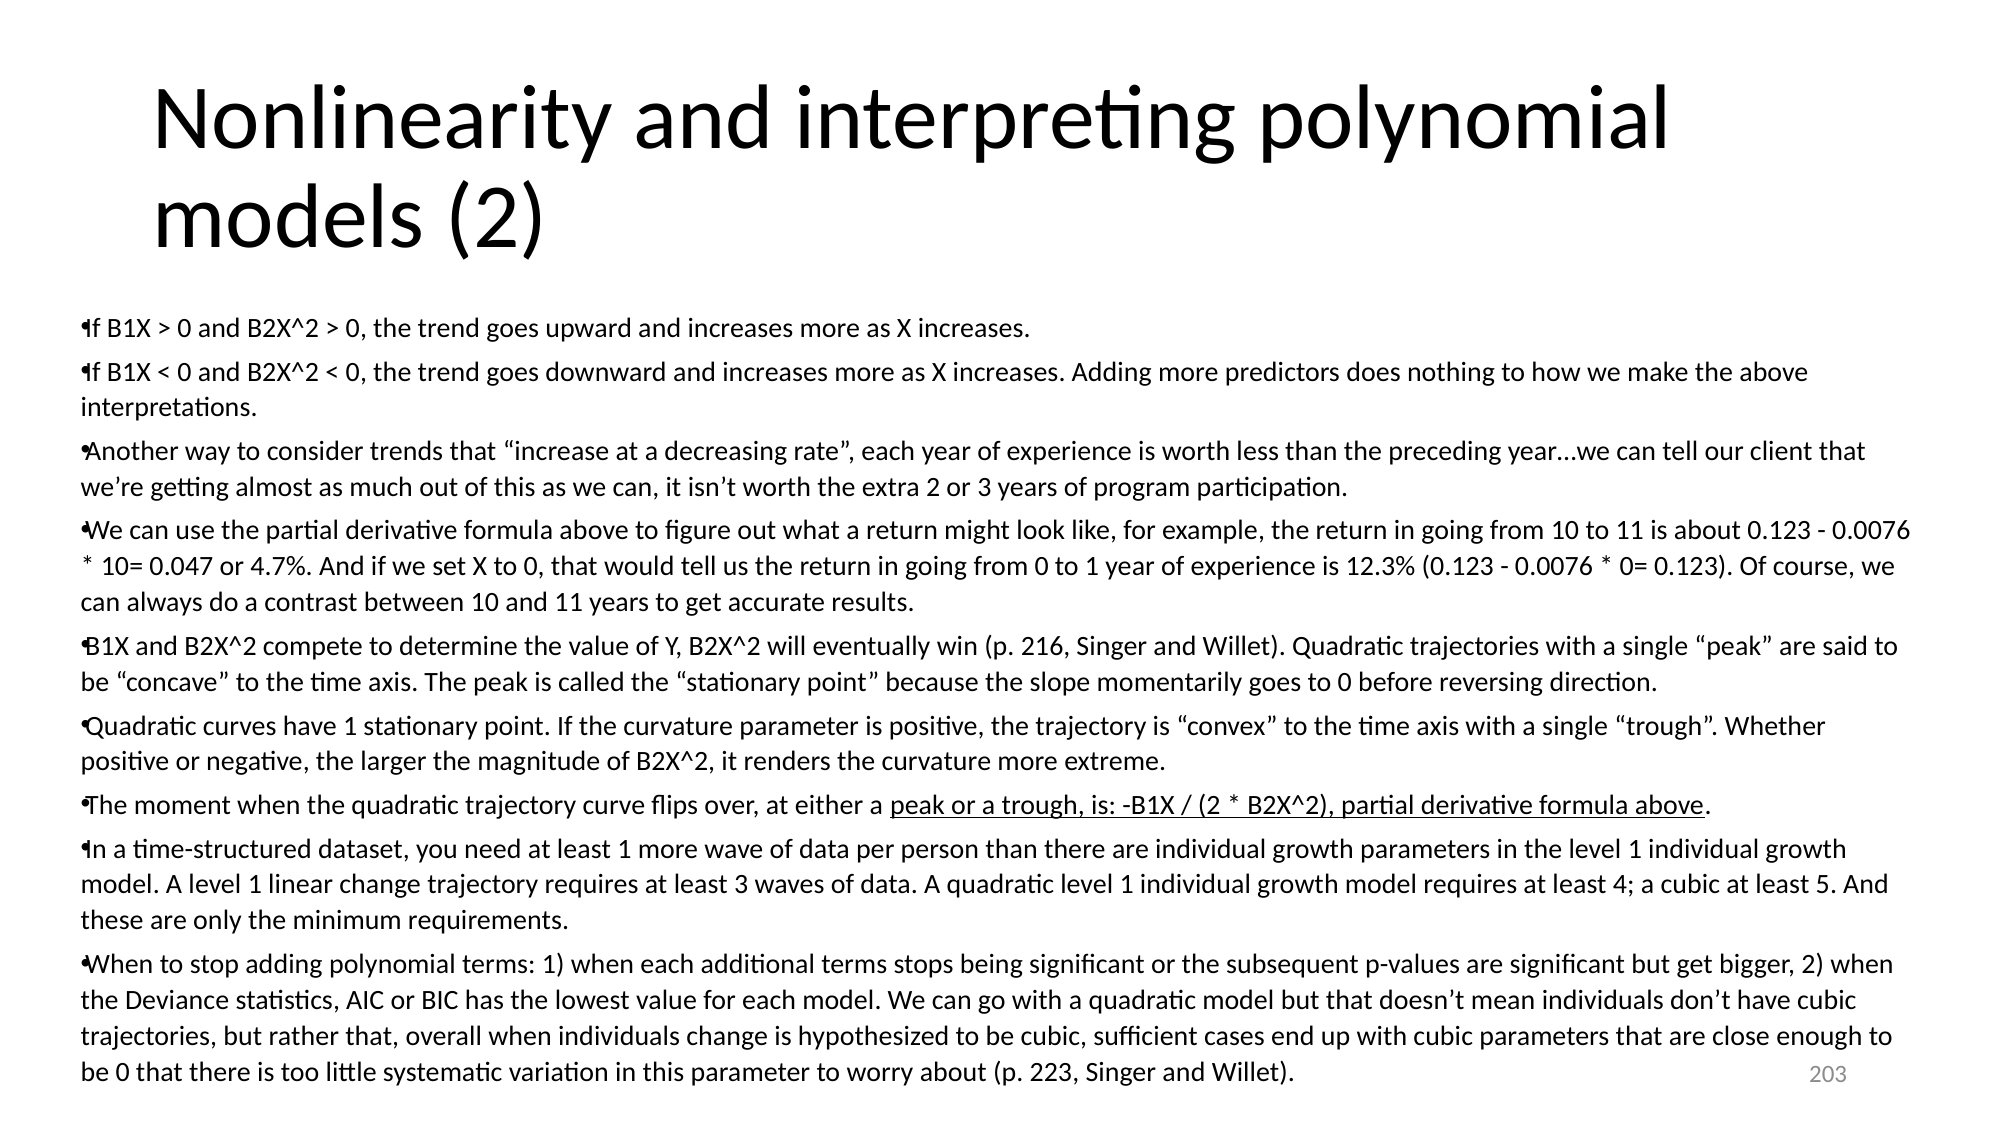

# Nonlinearity and interpreting polynomial models (2)
If B1X > 0 and B2X^2 > 0, the trend goes upward and increases more as X increases.
If B1X < 0 and B2X^2 < 0, the trend goes downward and increases more as X increases. Adding more predictors does nothing to how we make the above interpretations.
Another way to consider trends that “increase at a decreasing rate”, each year of experience is worth less than the preceding year…we can tell our client that we’re getting almost as much out of this as we can, it isn’t worth the extra 2 or 3 years of program participation.
We can use the partial derivative formula above to figure out what a return might look like, for example, the return in going from 10 to 11 is about 0.123 - 0.0076 * 10= 0.047 or 4.7%. And if we set X to 0, that would tell us the return in going from 0 to 1 year of experience is 12.3% (0.123 - 0.0076 * 0= 0.123). Of course, we can always do a contrast between 10 and 11 years to get accurate results.
B1X and B2X^2 compete to determine the value of Y, B2X^2 will eventually win (p. 216, Singer and Willet). Quadratic trajectories with a single “peak” are said to be “concave” to the time axis. The peak is called the “stationary point” because the slope momentarily goes to 0 before reversing direction.
Quadratic curves have 1 stationary point. If the curvature parameter is positive, the trajectory is “convex” to the time axis with a single “trough”. Whether positive or negative, the larger the magnitude of B2X^2, it renders the curvature more extreme.
The moment when the quadratic trajectory curve flips over, at either a peak or a trough, is: -B1X / (2 * B2X^2), partial derivative formula above.
In a time-structured dataset, you need at least 1 more wave of data per person than there are individual growth parameters in the level 1 individual growth model. A level 1 linear change trajectory requires at least 3 waves of data. A quadratic level 1 individual growth model requires at least 4; a cubic at least 5. And these are only the minimum requirements.
When to stop adding polynomial terms: 1) when each additional terms stops being significant or the subsequent p-values are significant but get bigger, 2) when the Deviance statistics, AIC or BIC has the lowest value for each model. We can go with a quadratic model but that doesn’t mean individuals don’t have cubic trajectories, but rather that, overall when individuals change is hypothesized to be cubic, sufficient cases end up with cubic parameters that are close enough to be 0 that there is too little systematic variation in this parameter to worry about (p. 223, Singer and Willet).

203